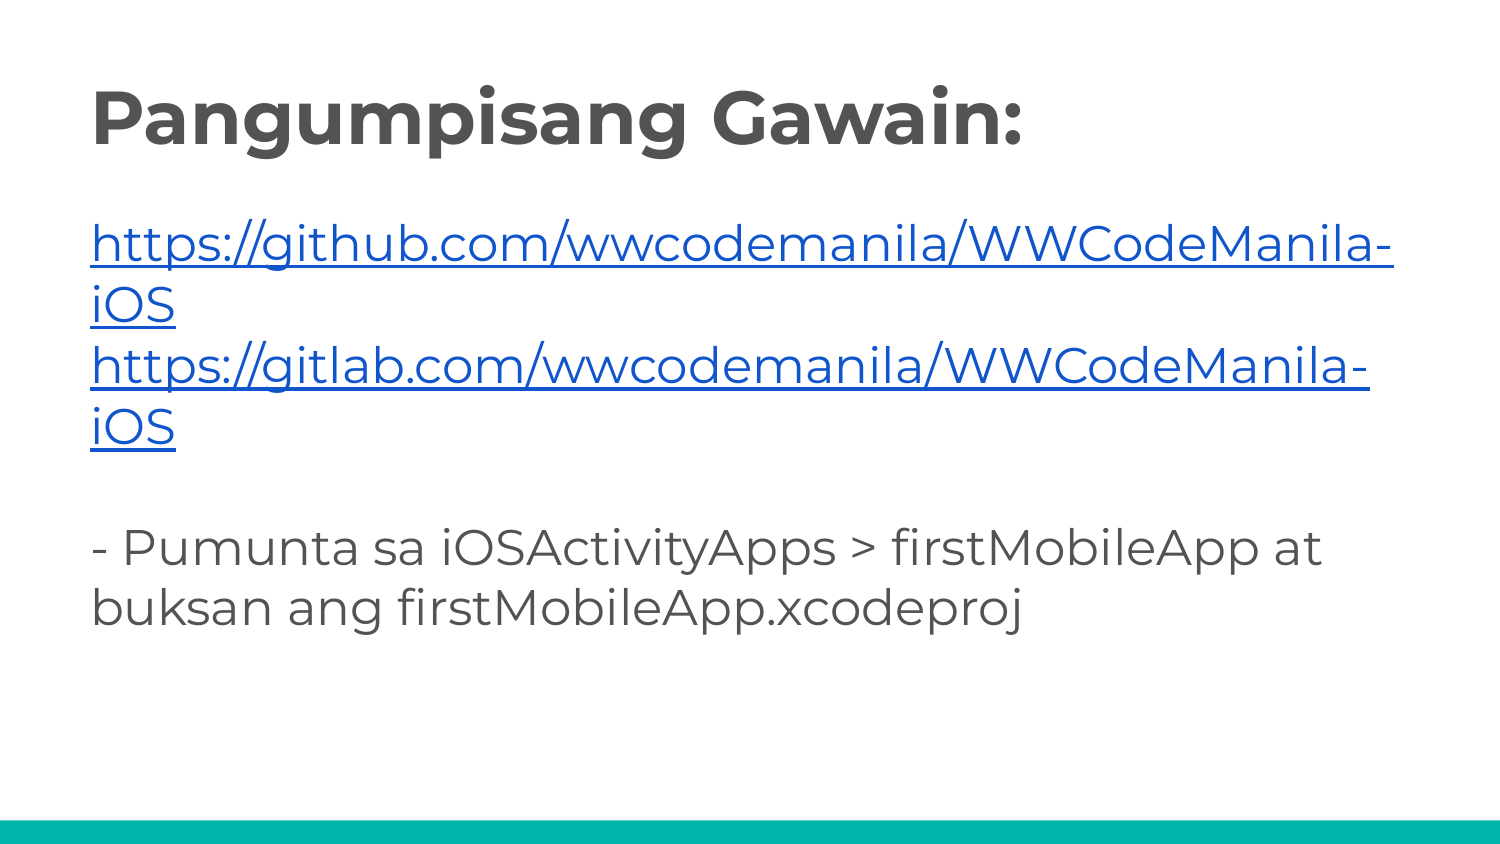

# Pangumpisang Gawain:
https://github.com/wwcodemanila/WWCodeManila-iOS
https://gitlab.com/wwcodemanila/WWCodeManila-iOS

- Pumunta sa iOSActivityApps > firstMobileApp at buksan ang firstMobileApp.xcodeproj